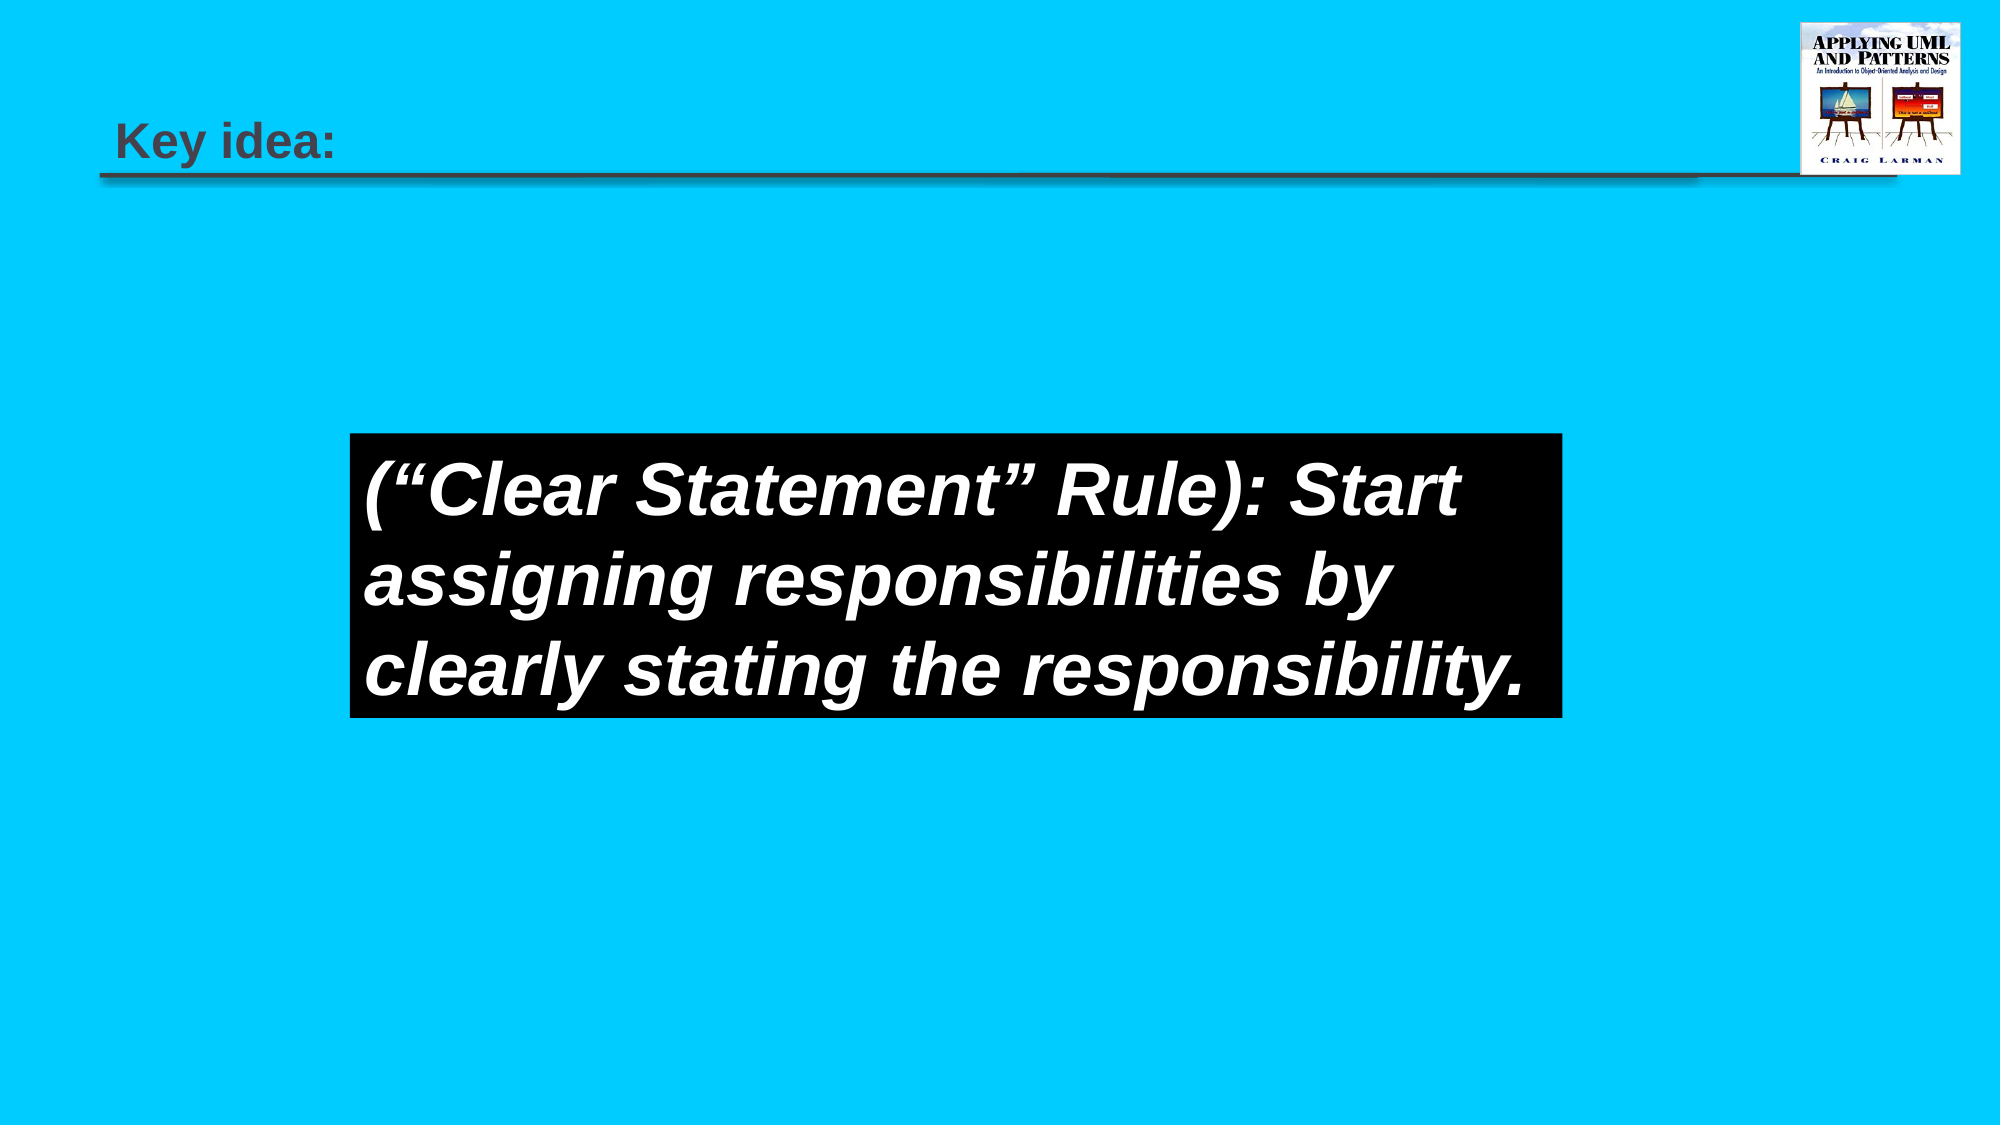

# Key idea:
(“Clear Statement” Rule): Start assigning responsibilities by clearly stating the responsibility.